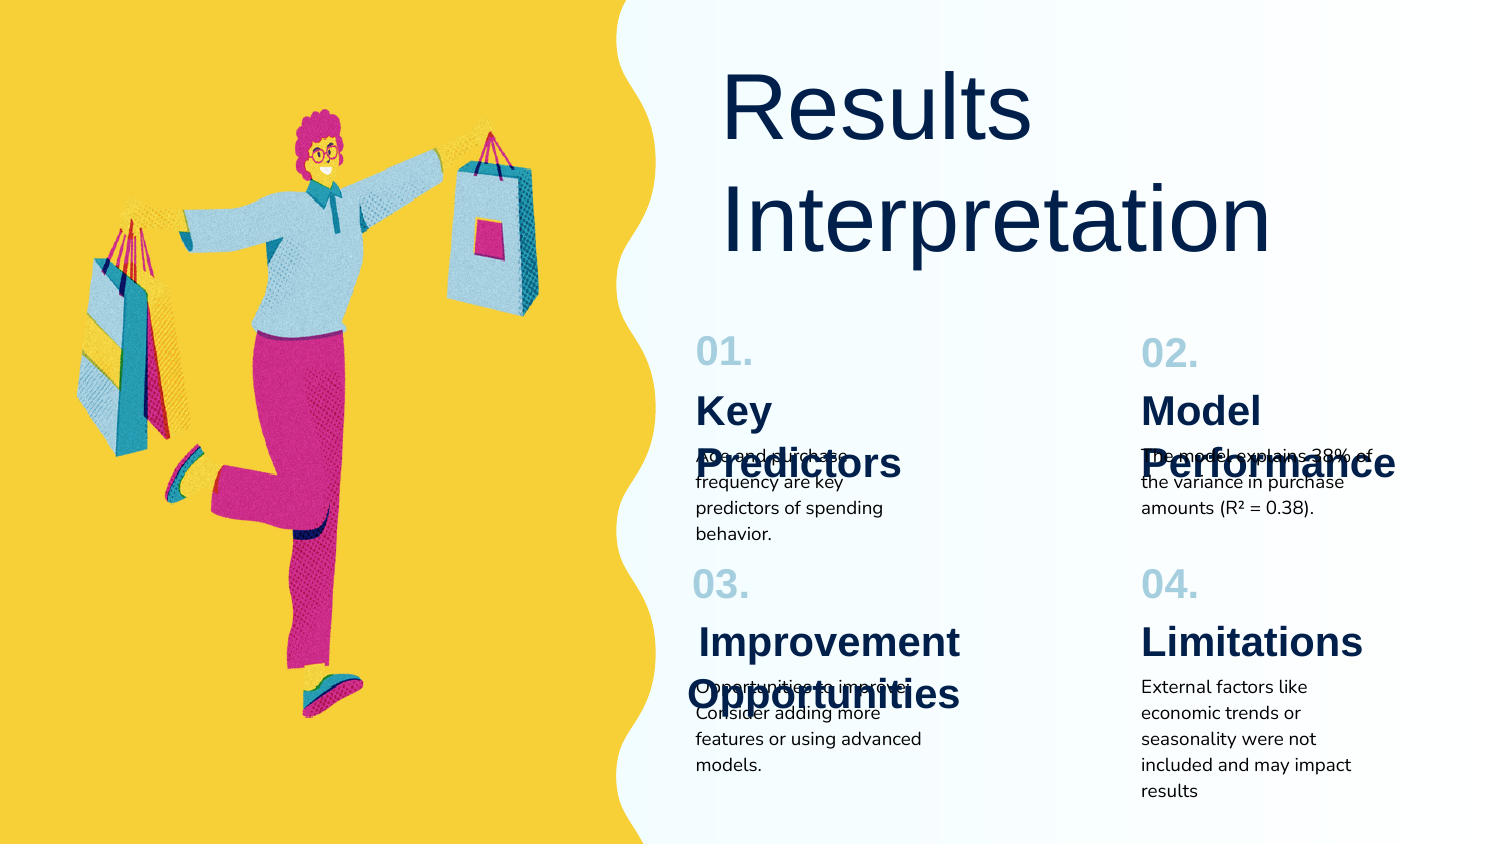

Results Interpretation

01.
02.
Key Predictors
Model Performance
Age and purchase frequency are key predictors of spending behavior.
The model explains 38% of the variance in purchase amounts (R² = 0.38).
03.
04.
Limitations
 Improvement Opportunities
Opportunities to improve: Consider adding more features or using advanced models.
External factors like economic trends or seasonality were not included and may impact results